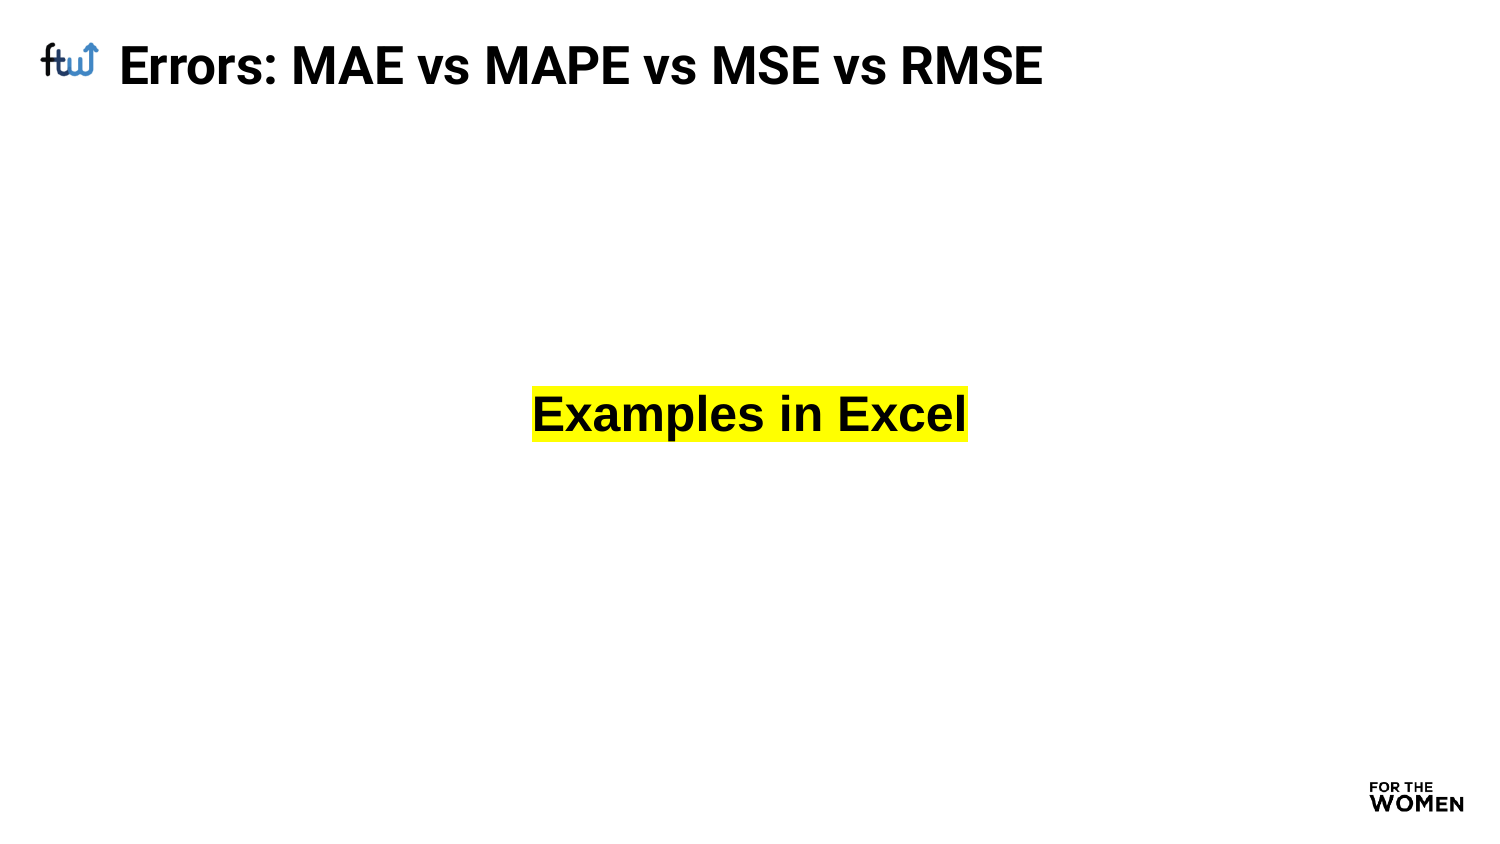

# Errors: MAE vs MAPE vs MSE vs RMSE
Examples in Excel